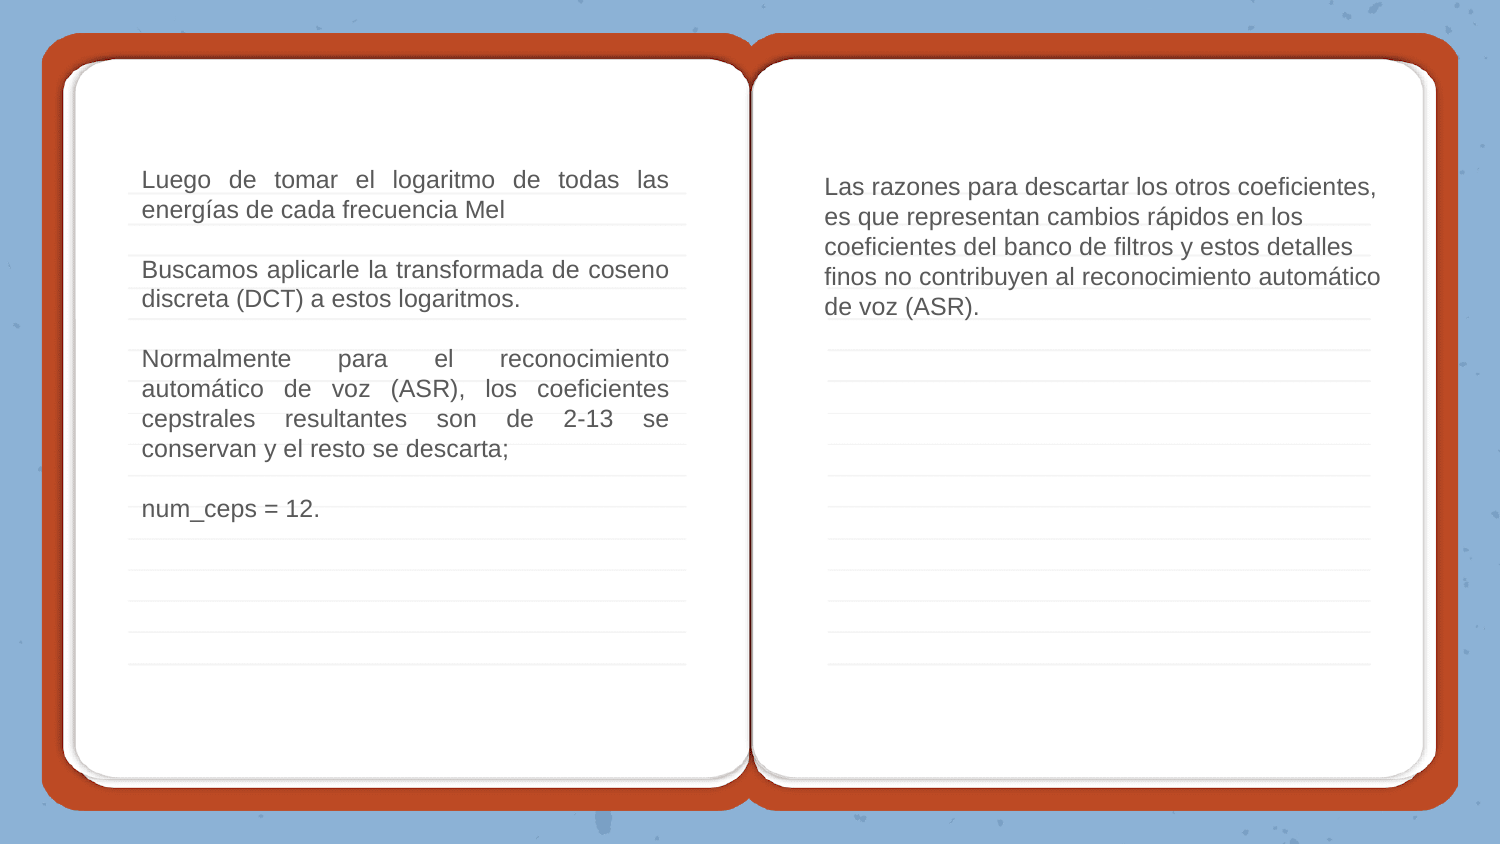

Luego de tomar el logaritmo de todas las energías de cada frecuencia Mel

Buscamos aplicarle la transformada de coseno discreta (DCT) a estos logaritmos.

Normalmente para el reconocimiento automático de voz (ASR), los coeficientes cepstrales resultantes son de 2-13 se conservan y el resto se descarta;

num_ceps = 12.
Las razones para descartar los otros coeficientes, es que representan cambios rápidos en los coeficientes del banco de filtros y estos detalles finos no contribuyen al reconocimiento automático de voz (ASR).